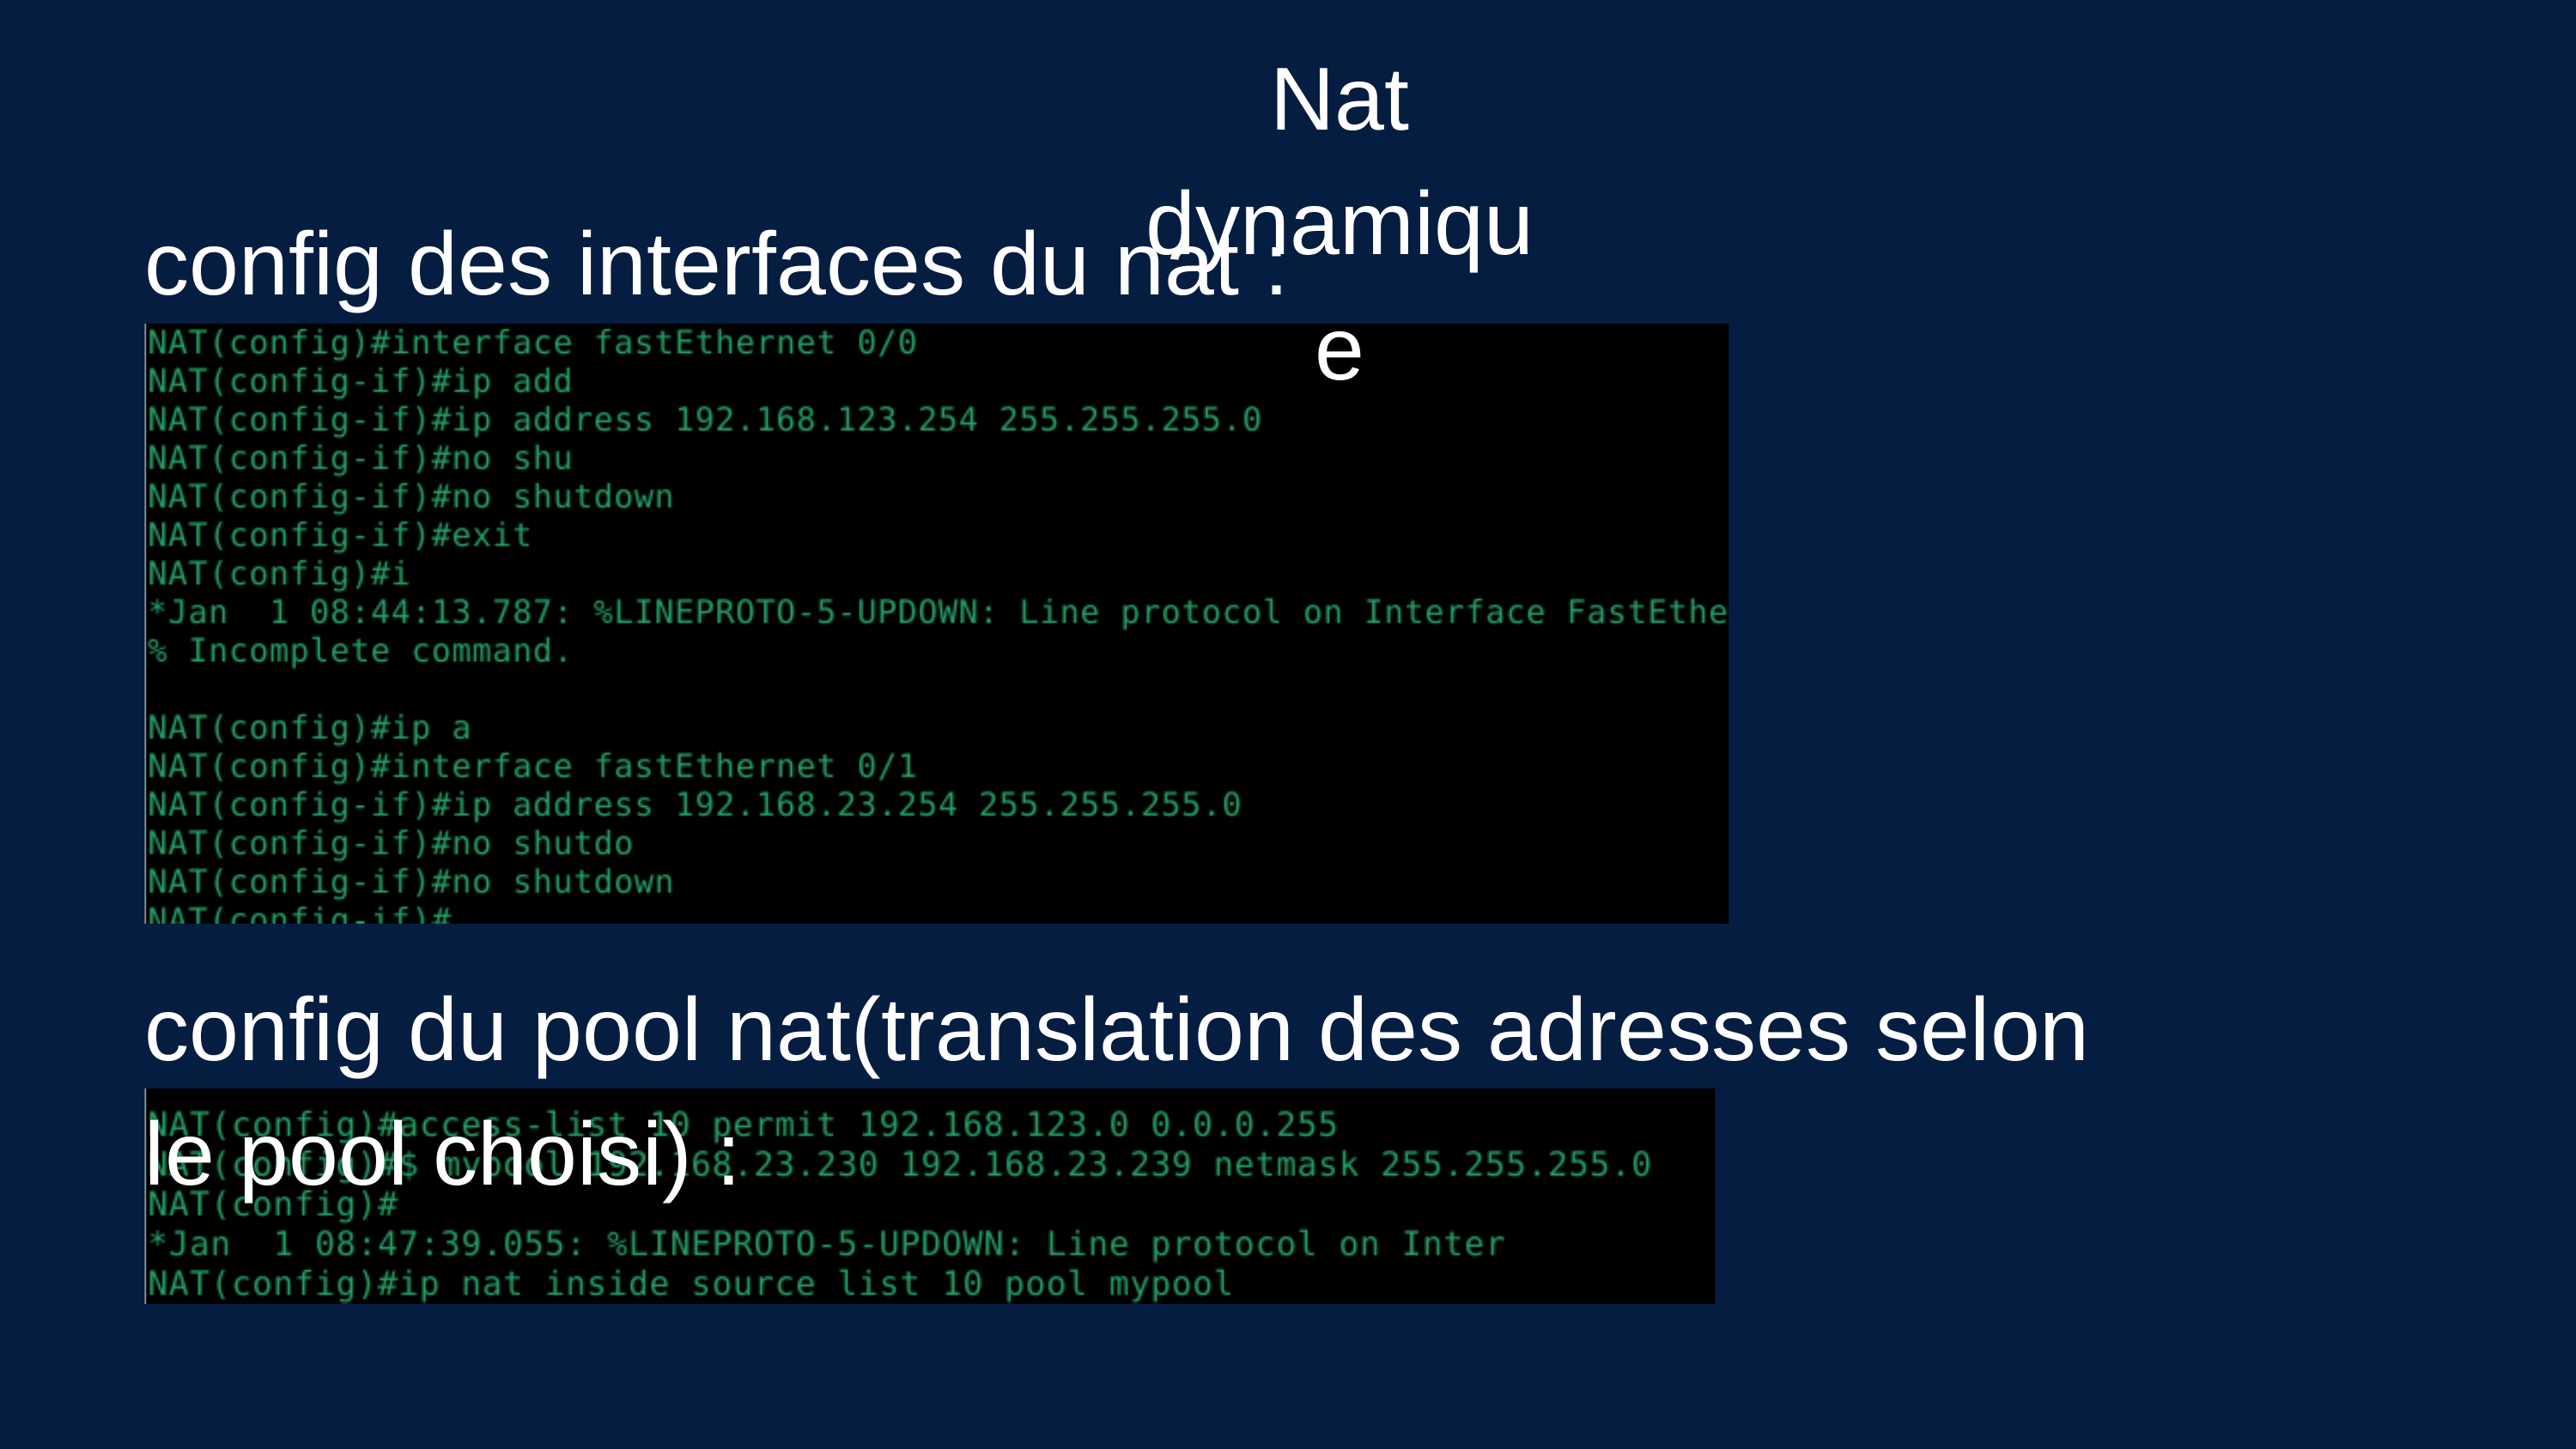

Nat dynamique
config des interfaces du nat :

config du pool nat(translation des adresses selon le pool choisi) :